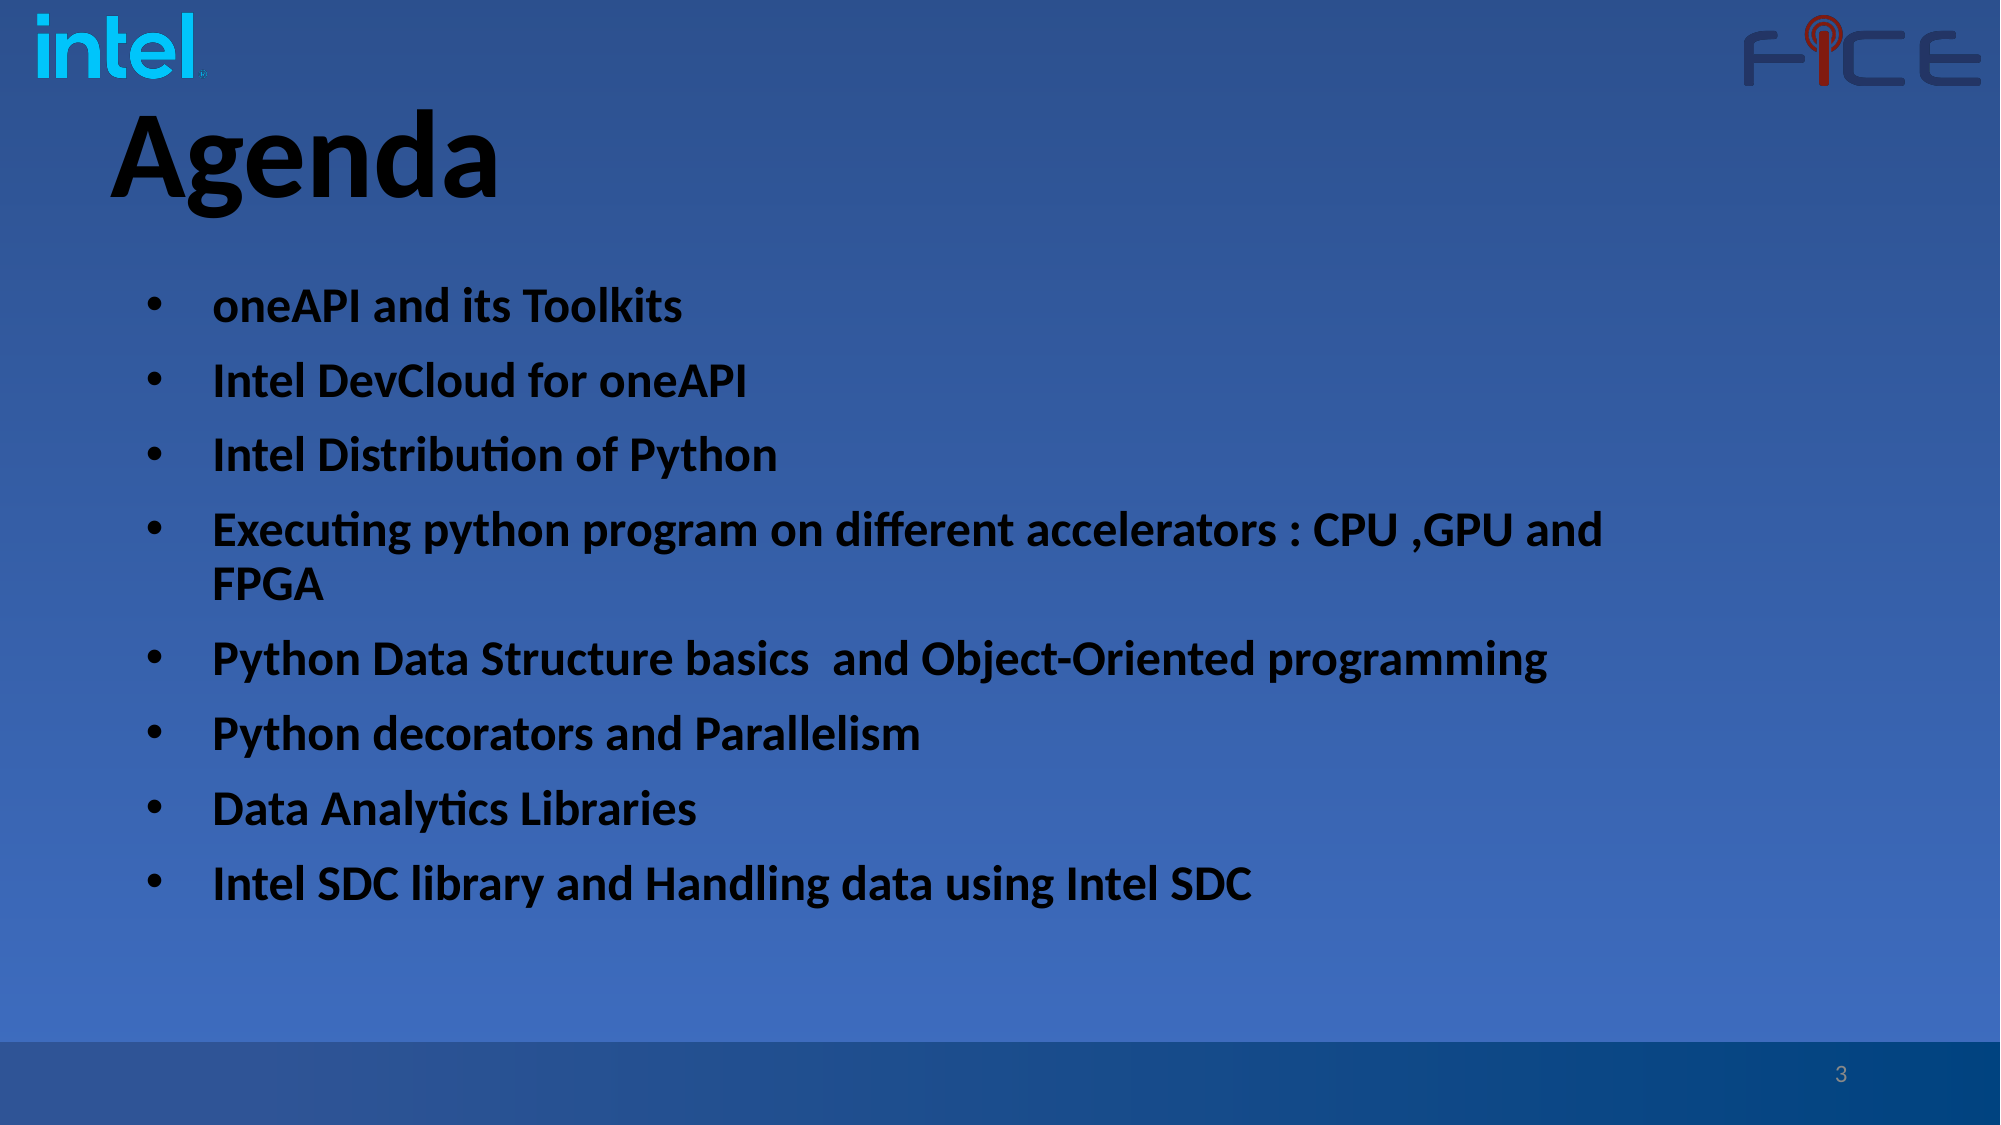

# Agenda
oneAPI and its Toolkits
Intel DevCloud for oneAPI
Intel Distribution of Python
Executing python program on different accelerators : CPU ,GPU and FPGA
Python Data Structure basics  and Object-Oriented programming
Python decorators and Parallelism
Data Analytics Libraries
Intel SDC library and Handling data using Intel SDC

3